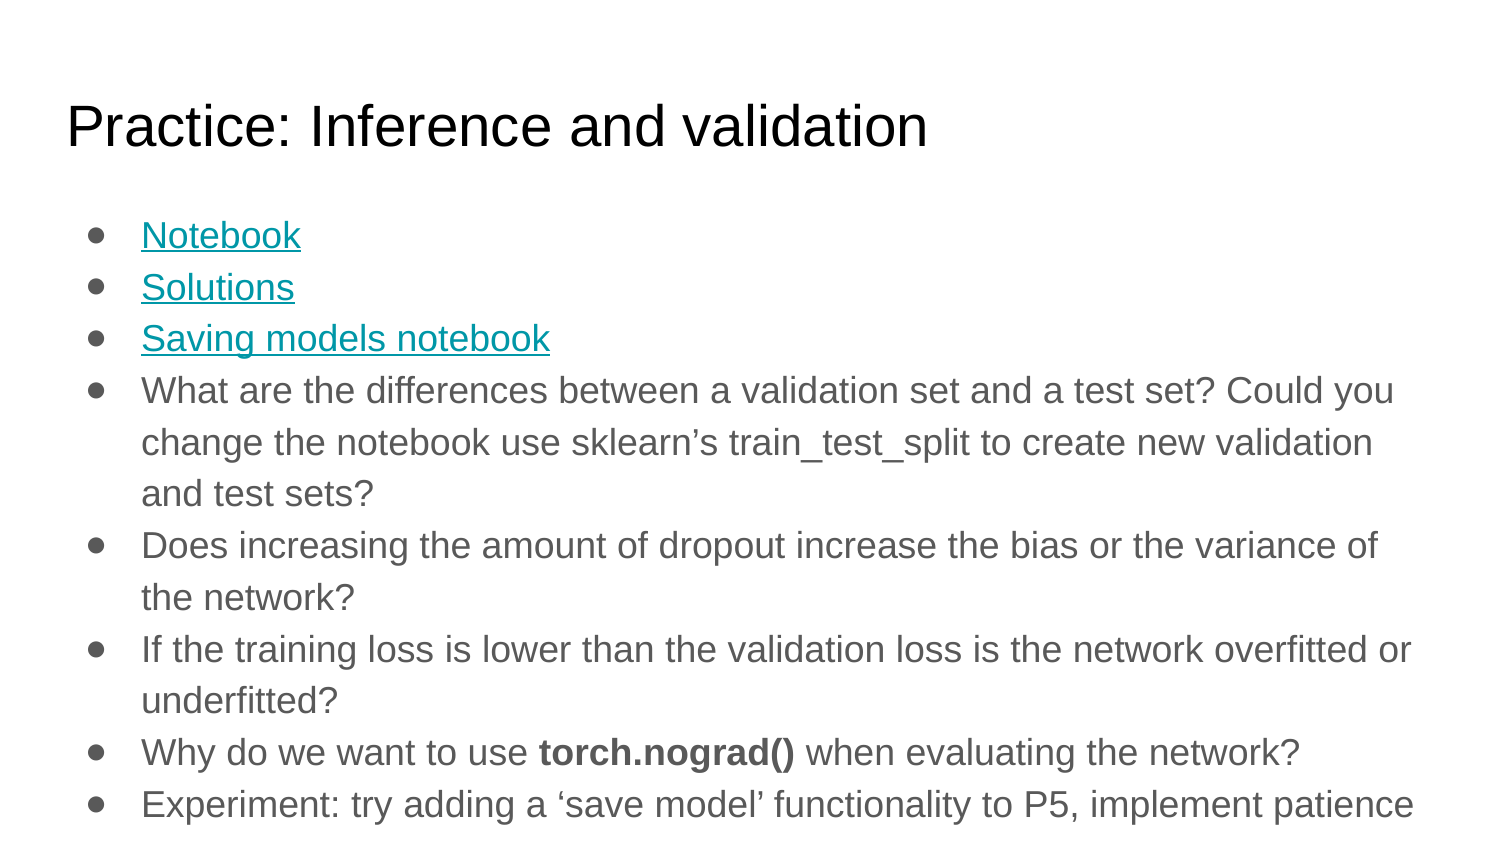

# Practice: Inference and validation
Notebook
Solutions
Saving models notebook
What are the differences between a validation set and a test set? Could you change the notebook use sklearn’s train_test_split to create new validation and test sets?
Does increasing the amount of dropout increase the bias or the variance of the network?
If the training loss is lower than the validation loss is the network overfitted or underfitted?
Why do we want to use torch.nograd() when evaluating the network?
Experiment: try adding a ‘save model’ functionality to P5, implement patience